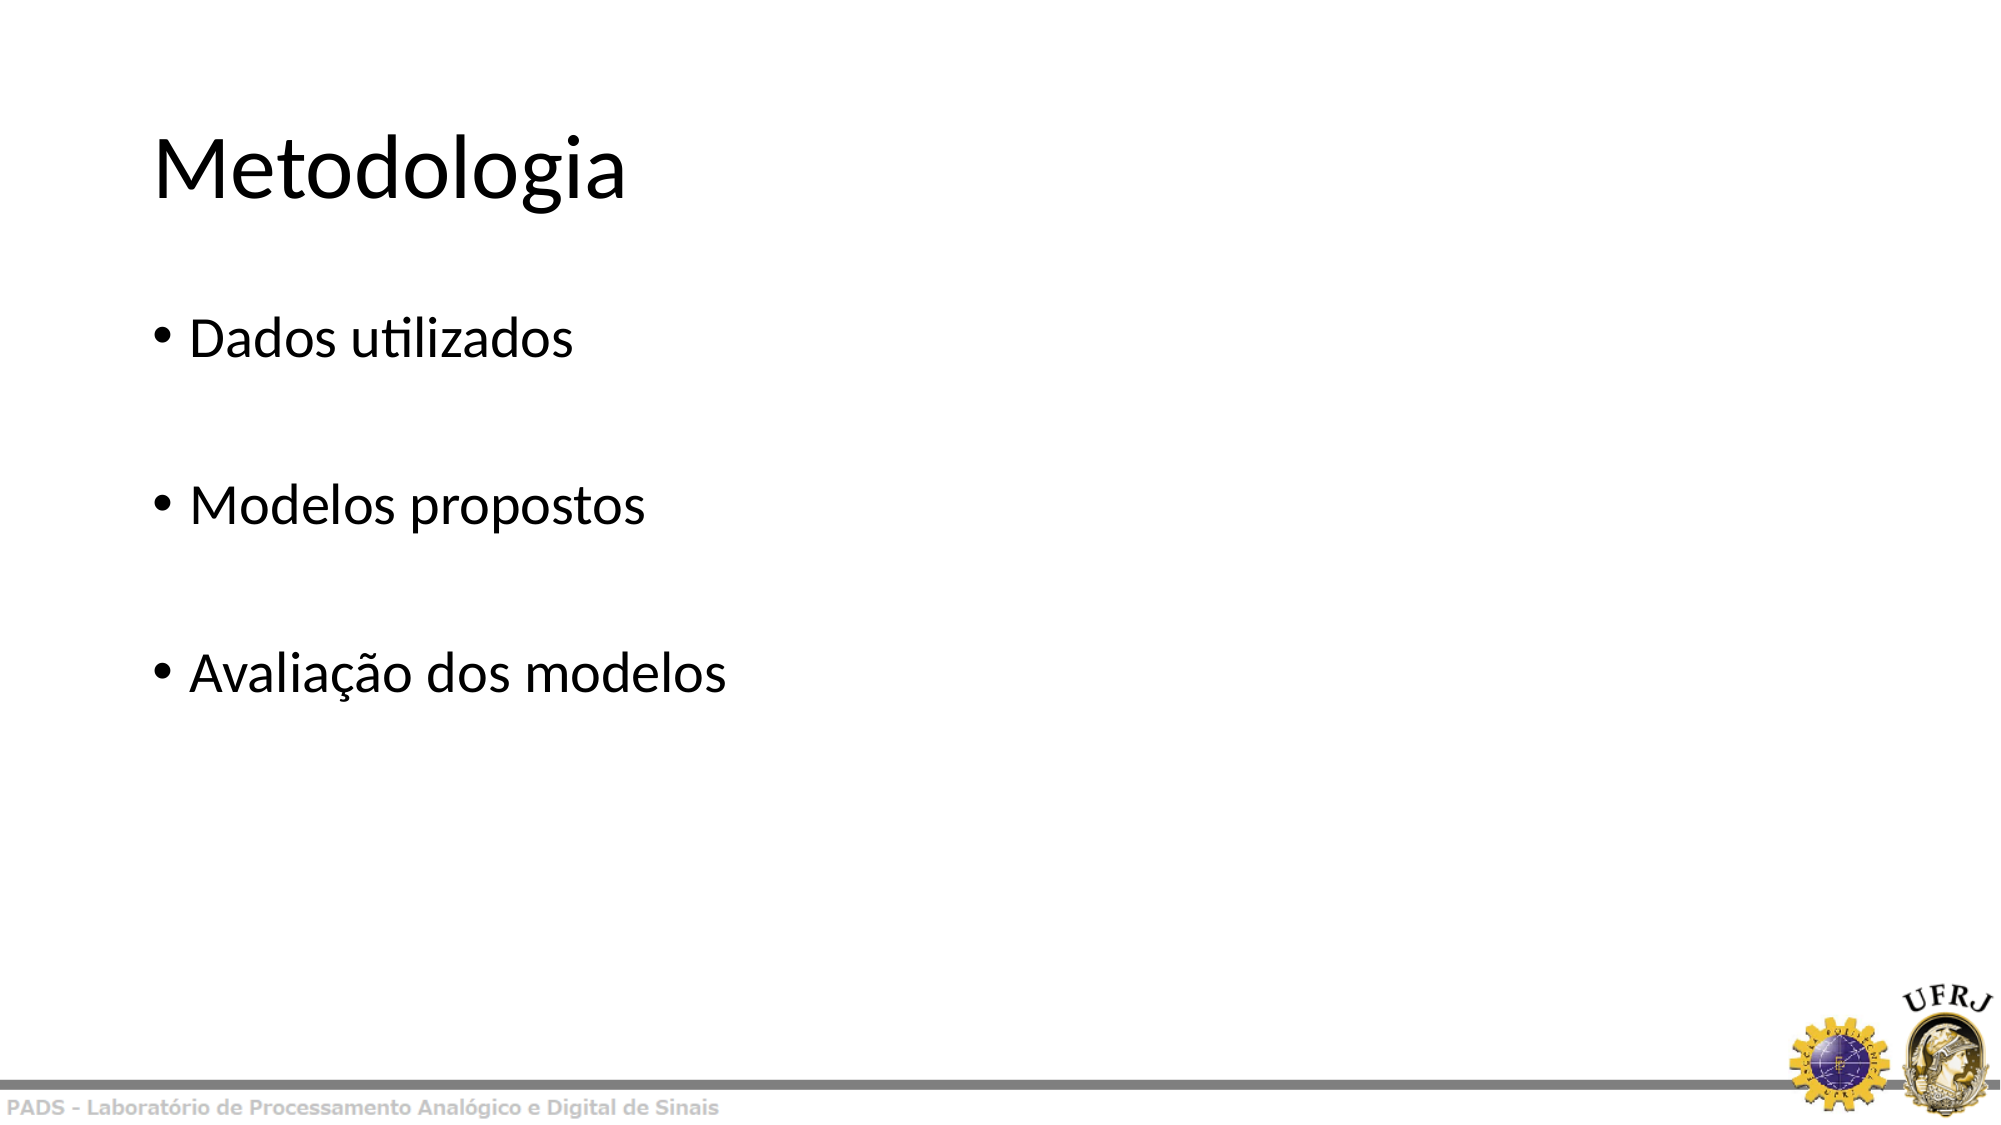

# Metodologia
Dados utilizados

Modelos propostos

Avaliação dos modelos